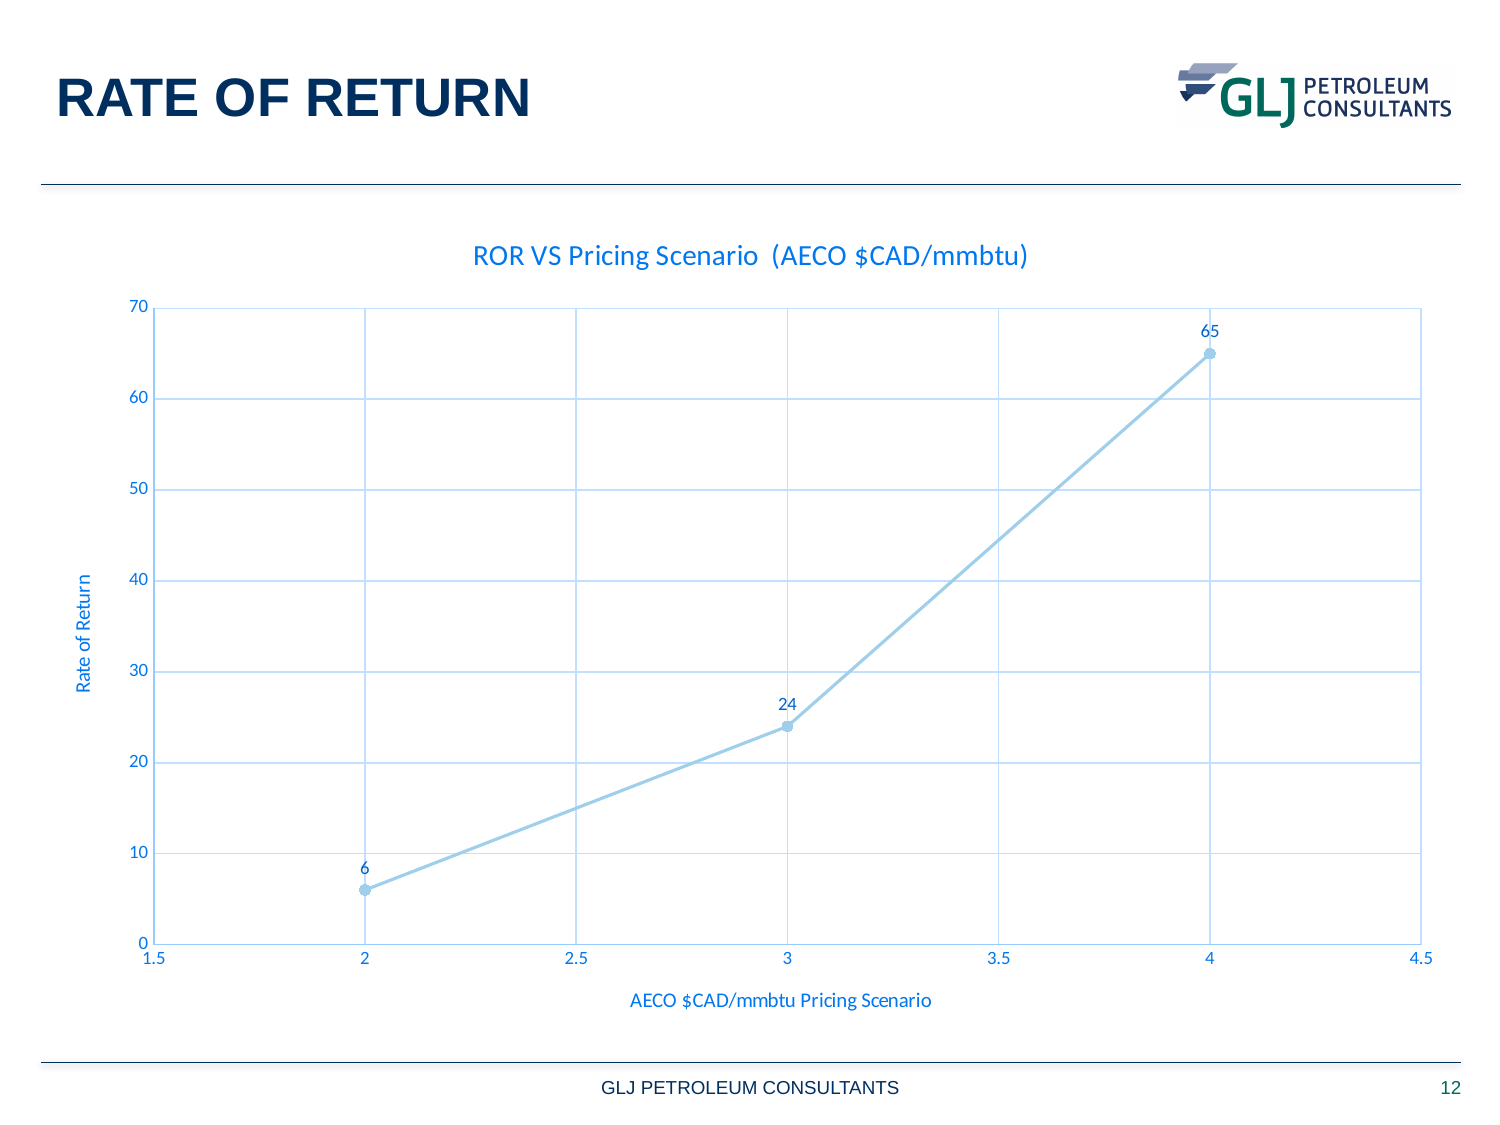

# Rate of Return

### Chart: ROR VS Pricing Scenario  (AECO $CAD/mmbtu)

| Category |  |
|---|---|
GLJ PETROLEUM CONSULTANTS
12